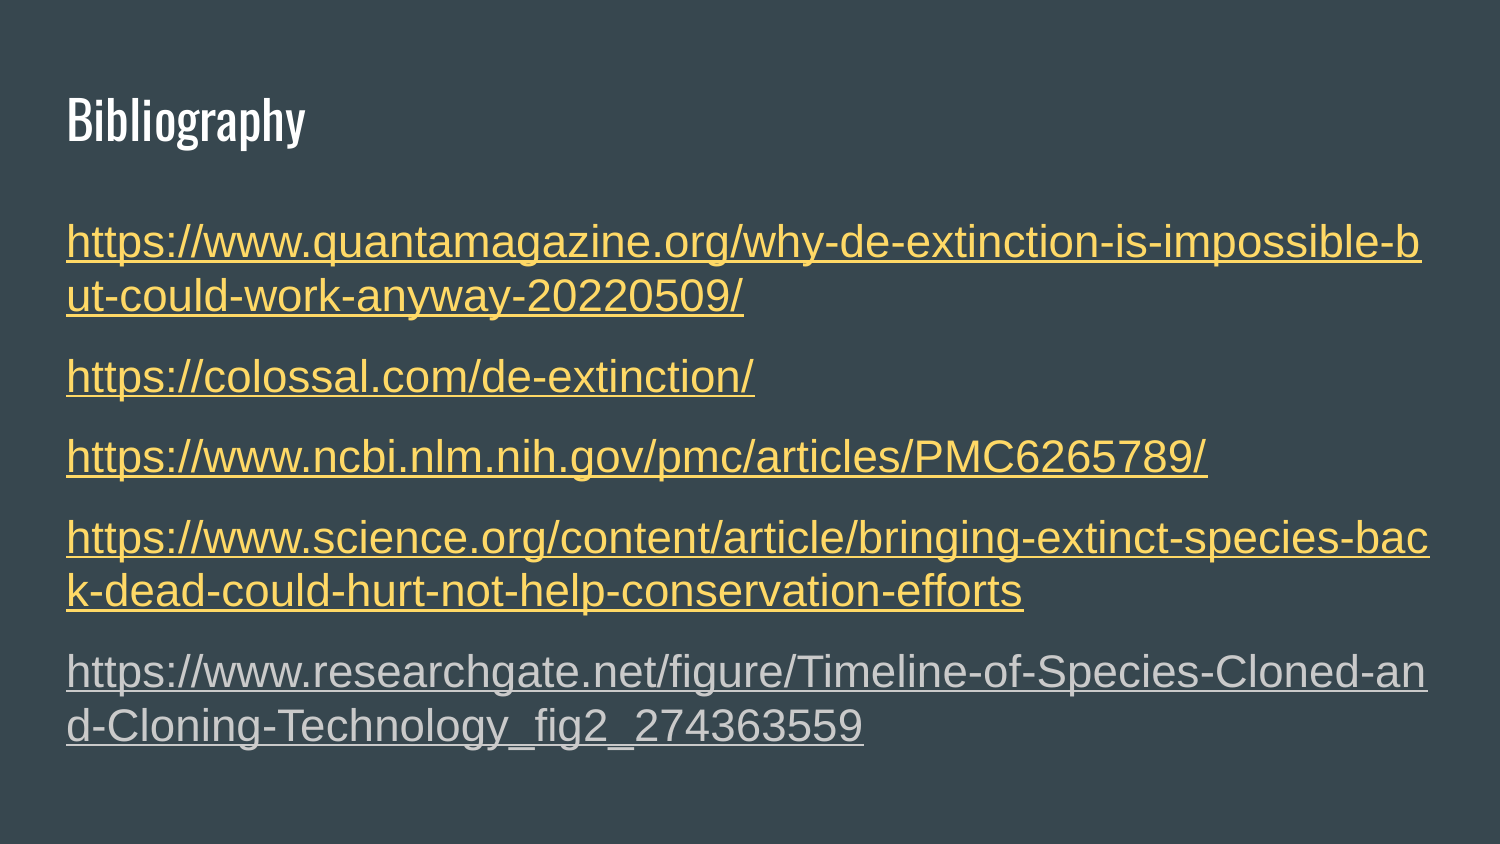

# Bibliography
https://www.quantamagazine.org/why-de-extinction-is-impossible-but-could-work-anyway-20220509/
https://colossal.com/de-extinction/
https://www.ncbi.nlm.nih.gov/pmc/articles/PMC6265789/
https://www.science.org/content/article/bringing-extinct-species-back-dead-could-hurt-not-help-conservation-efforts
https://www.researchgate.net/figure/Timeline-of-Species-Cloned-and-Cloning-Technology_fig2_274363559
https://www.scientificamerican.com/article/tech-company-invests-150m-to-bring-back-the-dodo/